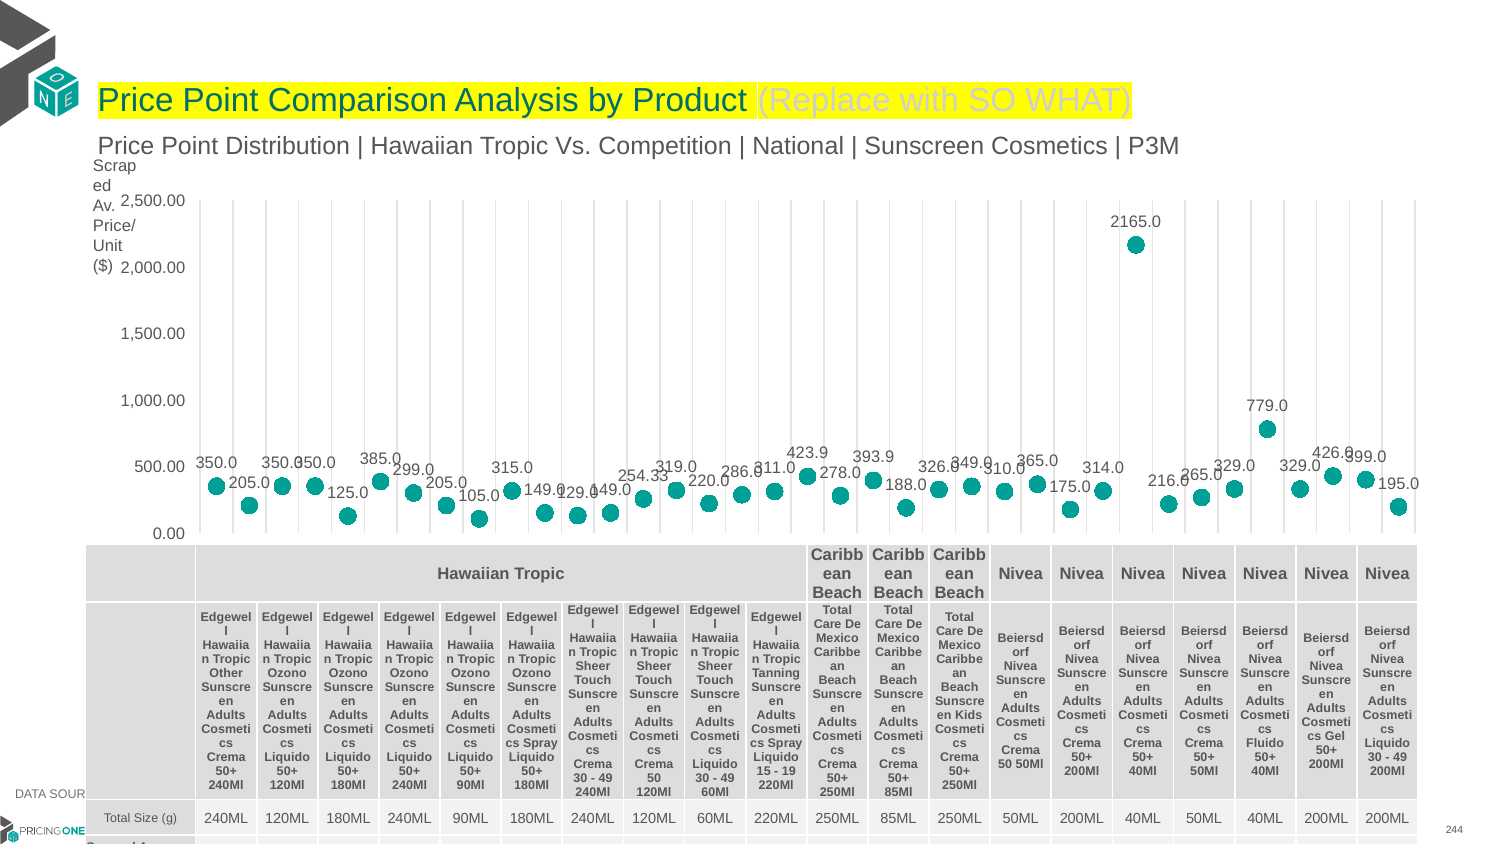

# Price Point Comparison Analysis by Product (Replace with SO WHAT)
Price Point Distribution | Hawaiian Tropic Vs. Competition | National | Sunscreen Cosmetics | P3M
Scraped Av. Price/Unit ($)

### Chart

| Category | Scraped Av. Price/Unit |
|---|---|
| Edgewell Hawaiian Tropic Other Sunscreen Adults Cosmetics Crema 50+ 240Ml | 350.0 |
| Edgewell Hawaiian Tropic Ozono Sunscreen Adults Cosmetics Liquido 50+ 120Ml | 205.0 |
| Edgewell Hawaiian Tropic Ozono Sunscreen Adults Cosmetics Liquido 50+ 180Ml | 350.0 |
| Edgewell Hawaiian Tropic Ozono Sunscreen Adults Cosmetics Liquido 50+ 240Ml | 350.0 |
| Edgewell Hawaiian Tropic Ozono Sunscreen Adults Cosmetics Liquido 50+ 90Ml | 125.0 |
| Edgewell Hawaiian Tropic Ozono Sunscreen Adults Cosmetics Spray Liquido 50+ 180Ml | 385.0 |
| Edgewell Hawaiian Tropic Sheer Touch Sunscreen Adults Cosmetics Crema 30 - 49 240Ml | 299.0 |
| Edgewell Hawaiian Tropic Sheer Touch Sunscreen Adults Cosmetics Crema 50 120Ml | 205.0 |
| Edgewell Hawaiian Tropic Sheer Touch Sunscreen Adults Cosmetics Liquido 30 - 49 60Ml | 105.0 |
| Edgewell Hawaiian Tropic Tanning Sunscreen Adults Cosmetics Spray Liquido 15 - 19 220Ml | 315.0 |
| Total Care De Mexico Caribbean Beach Sunscreen Adults Cosmetics Crema 50+ 250Ml | 149.0 |
| Total Care De Mexico Caribbean Beach Sunscreen Adults Cosmetics Crema 50+ 85Ml | 129.0 |
| Total Care De Mexico Caribbean Beach Sunscreen Kids Cosmetics Crema 50+ 250Ml | 149.0 |
| Beiersdorf Nivea Sunscreen Adults Cosmetics Crema 50 50Ml | 254.33 |
| Beiersdorf Nivea Sunscreen Adults Cosmetics Crema 50+ 200Ml | 319.0 |
| Beiersdorf Nivea Sunscreen Adults Cosmetics Crema 50+ 40Ml | 220.0 |
| Beiersdorf Nivea Sunscreen Adults Cosmetics Crema 50+ 50Ml | 286.0 |
| Beiersdorf Nivea Sunscreen Adults Cosmetics Fluido 50+ 40Ml | 311.0 |
| Beiersdorf Nivea Sunscreen Adults Cosmetics Gel 50+ 200Ml | 423.9 |
| Beiersdorf Nivea Sunscreen Adults Cosmetics Liquido 30 - 49 200Ml | 278.0 |
| Beiersdorf Nivea Sunscreen Adults Cosmetics Liquido 50 200Ml | 393.9 |
| Beiersdorf Nivea Sunscreen Adults Cosmetics Liquido 50+ 125Ml | 188.0 |
| Beiersdorf Nivea Sunscreen Adults Cosmetics Spray Liquido 50 200Ml | 326.0 |
| Beiersdorf Nivea Sunscreen Kids Cosmetics Gel 50+ 150Ml | 349.0 |
| Beiersdorf Nivea Sunscreen Kids Cosmetics Liquido 50+ 200Ml | 310.0 |
| Beiersdorf Nivea Sunscreen Kids Cosmetics Spray Liquido 50+ 200Ml | 365.0 |
| Others Fabricante Unif. Others Marca Unif. Sunscreen Adults Cosmetics Crema 50+ 40Ml | 175.0 |
| Others Fabricante Unif. Others Marca Unif. Sunscreen Adults Cosmetics Crema 50+ 50Ml | 314.0 |
| Others Fabricante Unif. Others Marca Unif. Sunscreen Adults Cosmetics Crema 50+ 55Ml | 2165.0 |
| Others Fabricante Unif. Others Marca Unif. Sunscreen Adults Cosmetics Fluido 50+ 45Ml | 216.0 |
| Others Fabricante Unif. Others Marca Unif. Sunscreen Adults Cosmetics Liquido 30 50Ml | 265.0 |
| Others Fabricante Unif. Others Marca Unif. Sunscreen Adults Cosmetics Spray Aerosol 50 30Ml | 329.0 |
| Others Fabricante Unif. Others Marca Unif. Sunscreen Adults Cosmetics Stick 30 - 49 30Ml | 779.0 |
| Others Fabricante Unif. Others Marca Unif. Sunscreen Adults Cosmetics Stick 50 15Ml | 329.0 |
| Others Fabricante Unif. Others Marca Unif. Sunscreen Adults Cosmetics Stick 50+ 15Ml | 426.0 |
| Others Fabricante Unif. Others Marca Unif. Sunscreen Adults Cosmetics Stick 50+ 19Ml | 399.0 |
| Others Fabricante Unif. Others Marca Unif. Sunscreen Kids Cosmetics Crema 50 165Ml | 195.0 |
|  | Hawaiian Tropic | Hawaiian Tropic | Hawaiian Tropic | Hawaiian Tropic | Hawaiian Tropic | Hawaiian Tropic | Hawaiian Tropic | Hawaiian Tropic | Hawaiian Tropic | Hawaiian Tropic | Caribbean Beach | Caribbean Beach | Caribbean Beach | Nivea | Nivea | Nivea | Nivea | Nivea | Nivea | Nivea |
| --- | --- | --- | --- | --- | --- | --- | --- | --- | --- | --- | --- | --- | --- | --- | --- | --- | --- | --- | --- | --- |
|  | Edgewell Hawaiian Tropic Other Sunscreen Adults Cosmetics Crema 50+ 240Ml | Edgewell Hawaiian Tropic Ozono Sunscreen Adults Cosmetics Liquido 50+ 120Ml | Edgewell Hawaiian Tropic Ozono Sunscreen Adults Cosmetics Liquido 50+ 180Ml | Edgewell Hawaiian Tropic Ozono Sunscreen Adults Cosmetics Liquido 50+ 240Ml | Edgewell Hawaiian Tropic Ozono Sunscreen Adults Cosmetics Liquido 50+ 90Ml | Edgewell Hawaiian Tropic Ozono Sunscreen Adults Cosmetics Spray Liquido 50+ 180Ml | Edgewell Hawaiian Tropic Sheer Touch Sunscreen Adults Cosmetics Crema 30 - 49 240Ml | Edgewell Hawaiian Tropic Sheer Touch Sunscreen Adults Cosmetics Crema 50 120Ml | Edgewell Hawaiian Tropic Sheer Touch Sunscreen Adults Cosmetics Liquido 30 - 49 60Ml | Edgewell Hawaiian Tropic Tanning Sunscreen Adults Cosmetics Spray Liquido 15 - 19 220Ml | Total Care De Mexico Caribbean Beach Sunscreen Adults Cosmetics Crema 50+ 250Ml | Total Care De Mexico Caribbean Beach Sunscreen Adults Cosmetics Crema 50+ 85Ml | Total Care De Mexico Caribbean Beach Sunscreen Kids Cosmetics Crema 50+ 250Ml | Beiersdorf Nivea Sunscreen Adults Cosmetics Crema 50 50Ml | Beiersdorf Nivea Sunscreen Adults Cosmetics Crema 50+ 200Ml | Beiersdorf Nivea Sunscreen Adults Cosmetics Crema 50+ 40Ml | Beiersdorf Nivea Sunscreen Adults Cosmetics Crema 50+ 50Ml | Beiersdorf Nivea Sunscreen Adults Cosmetics Fluido 50+ 40Ml | Beiersdorf Nivea Sunscreen Adults Cosmetics Gel 50+ 200Ml | Beiersdorf Nivea Sunscreen Adults Cosmetics Liquido 30 - 49 200Ml |
| Total Size (g) | 240ML | 120ML | 180ML | 240ML | 90ML | 180ML | 240ML | 120ML | 60ML | 220ML | 250ML | 85ML | 250ML | 50ML | 200ML | 40ML | 50ML | 40ML | 200ML | 200ML |
| Scraped Av. Price/kg ($) | 0.0 | 0.0 | 0.0 | 0.0 | 0.0 | 0.0 | 0.0 | 0.0 | 0.0 | 0.0 | 0.0 | 0.0 | 0.0 | 0.0 | 0.0 | 0.0 | 0.0 | 0.0 | 0.0 | 0.0 |
DATA SOURCE: Trade Panel/Retailer Data | April  2025

7/6/2025
244